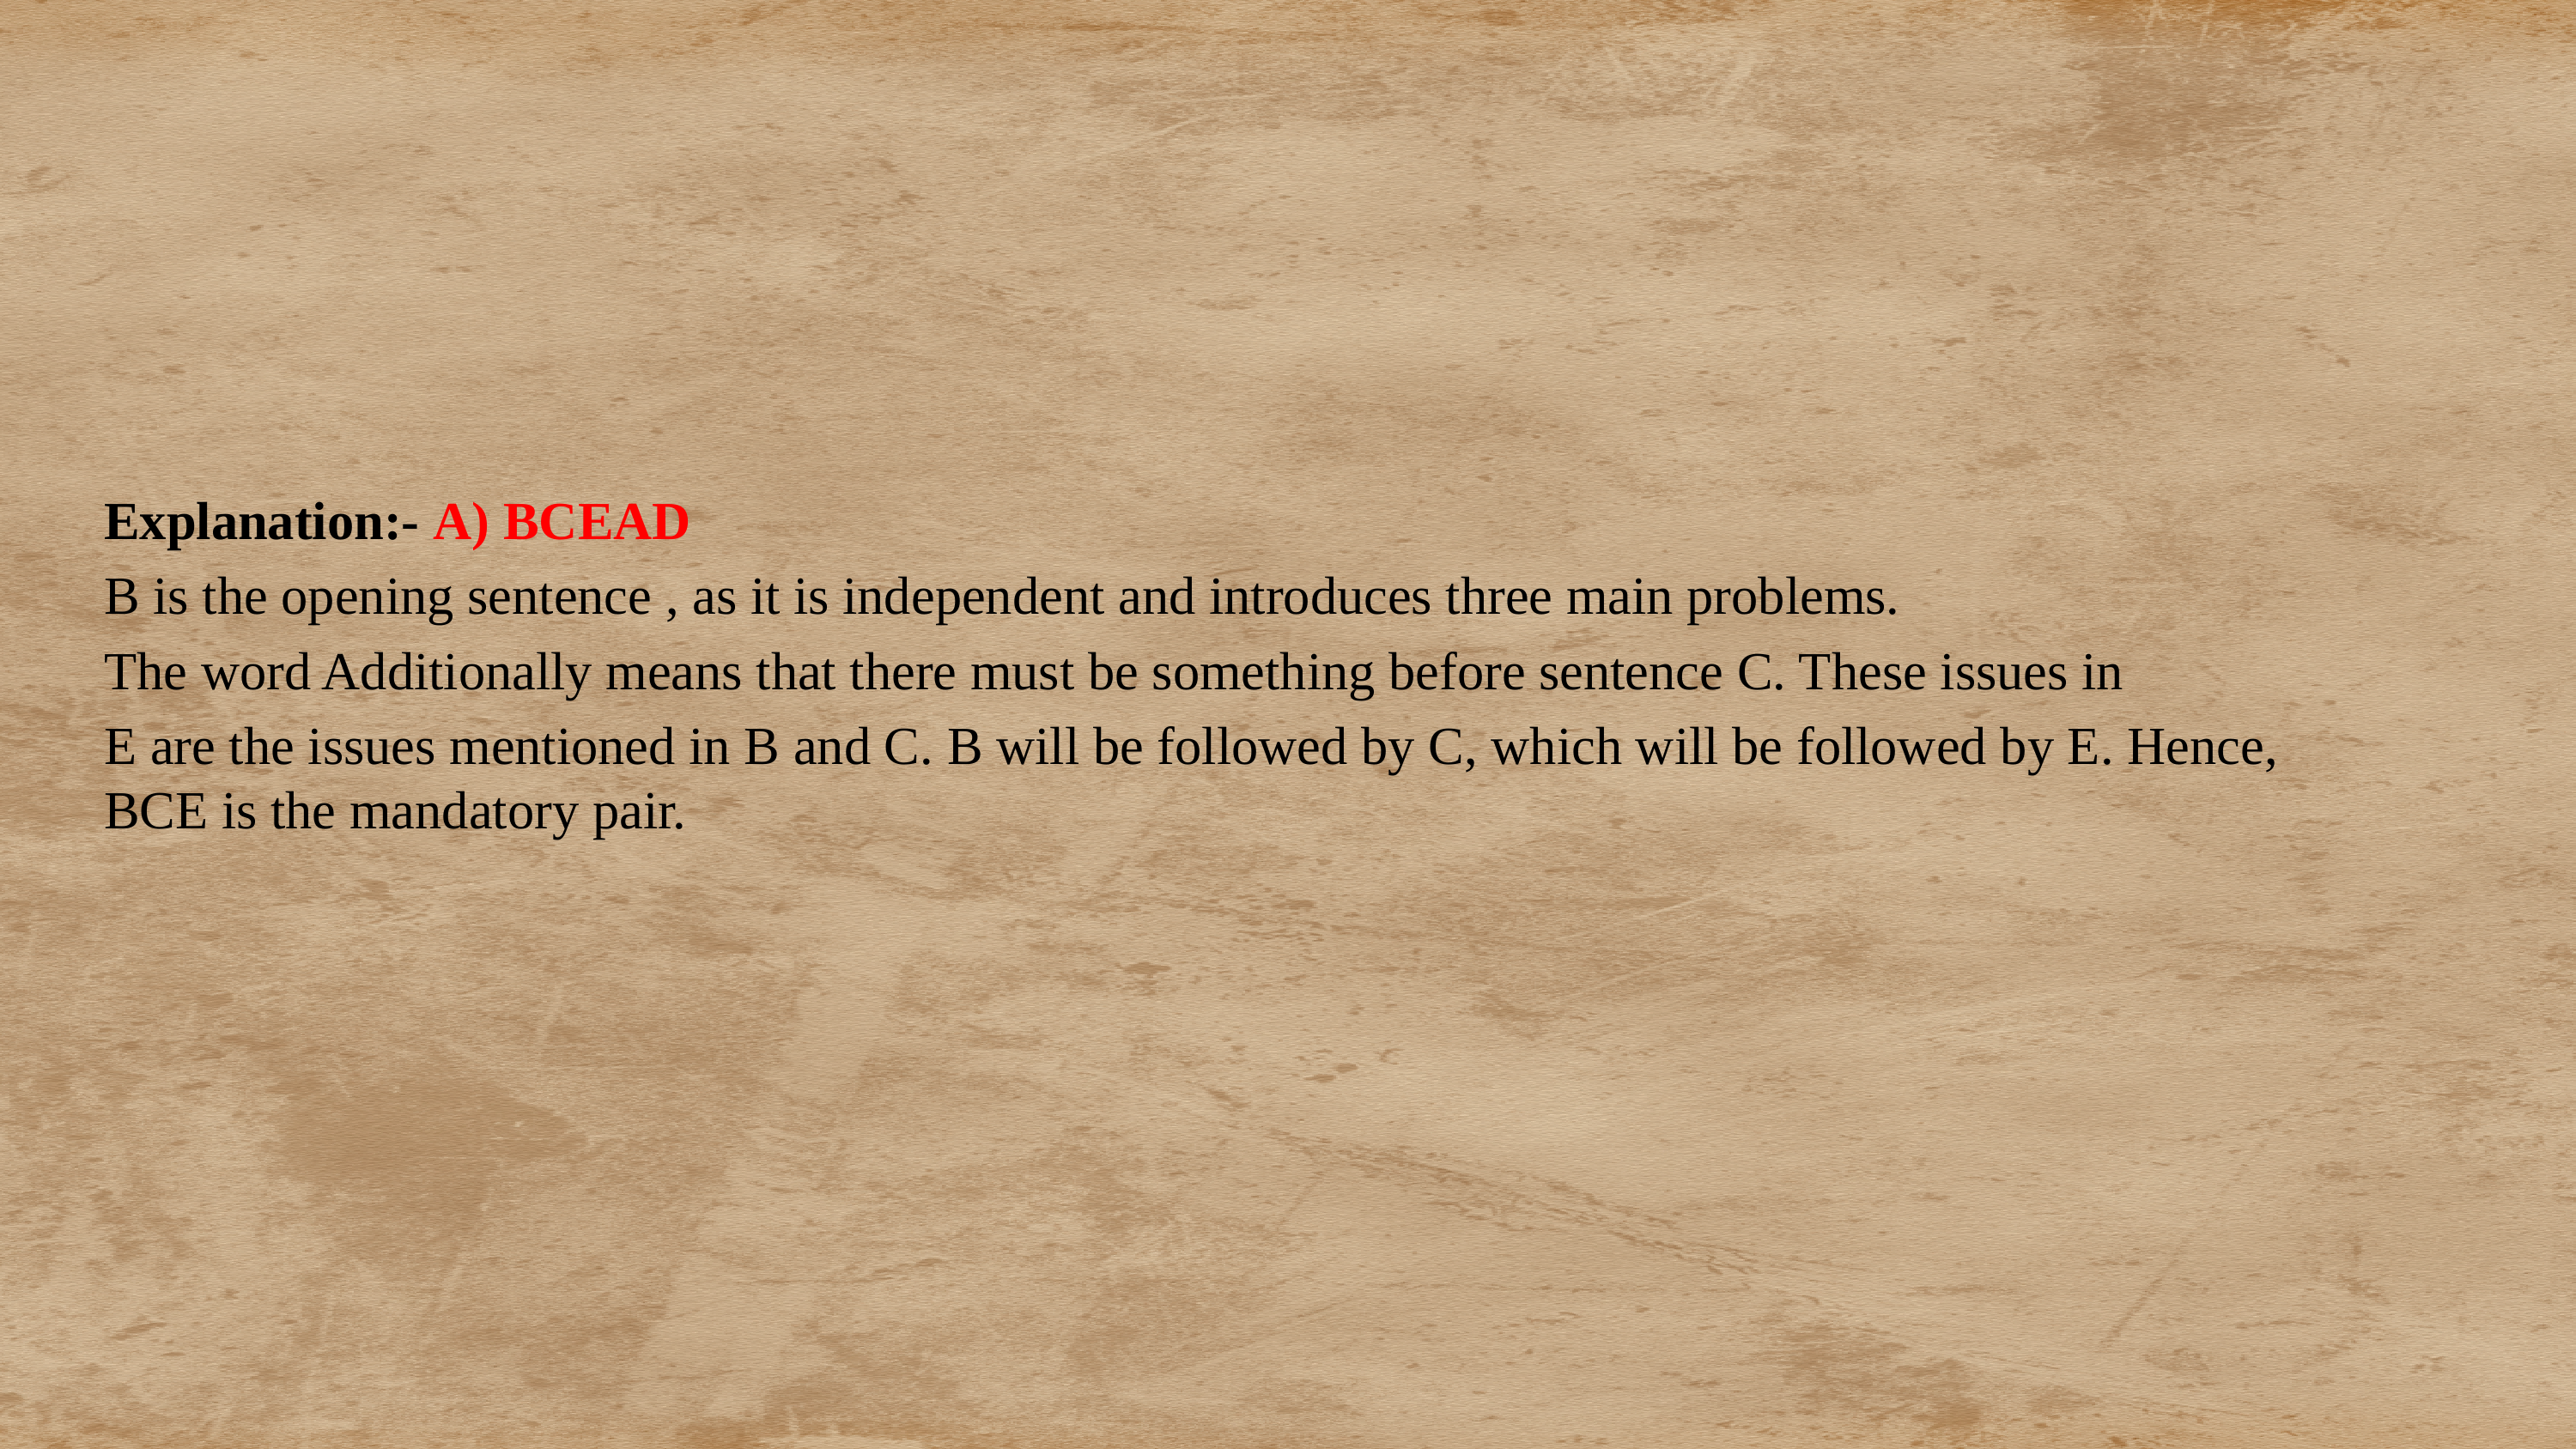

Explanation:- A) BCEAD
B is the opening sentence , as it is independent and introduces three main problems.
The word Additionally means that there must be something before sentence C. These issues in
E are the issues mentioned in B and C. B will be followed by C, which will be followed by E. Hence, BCE is the mandatory pair.